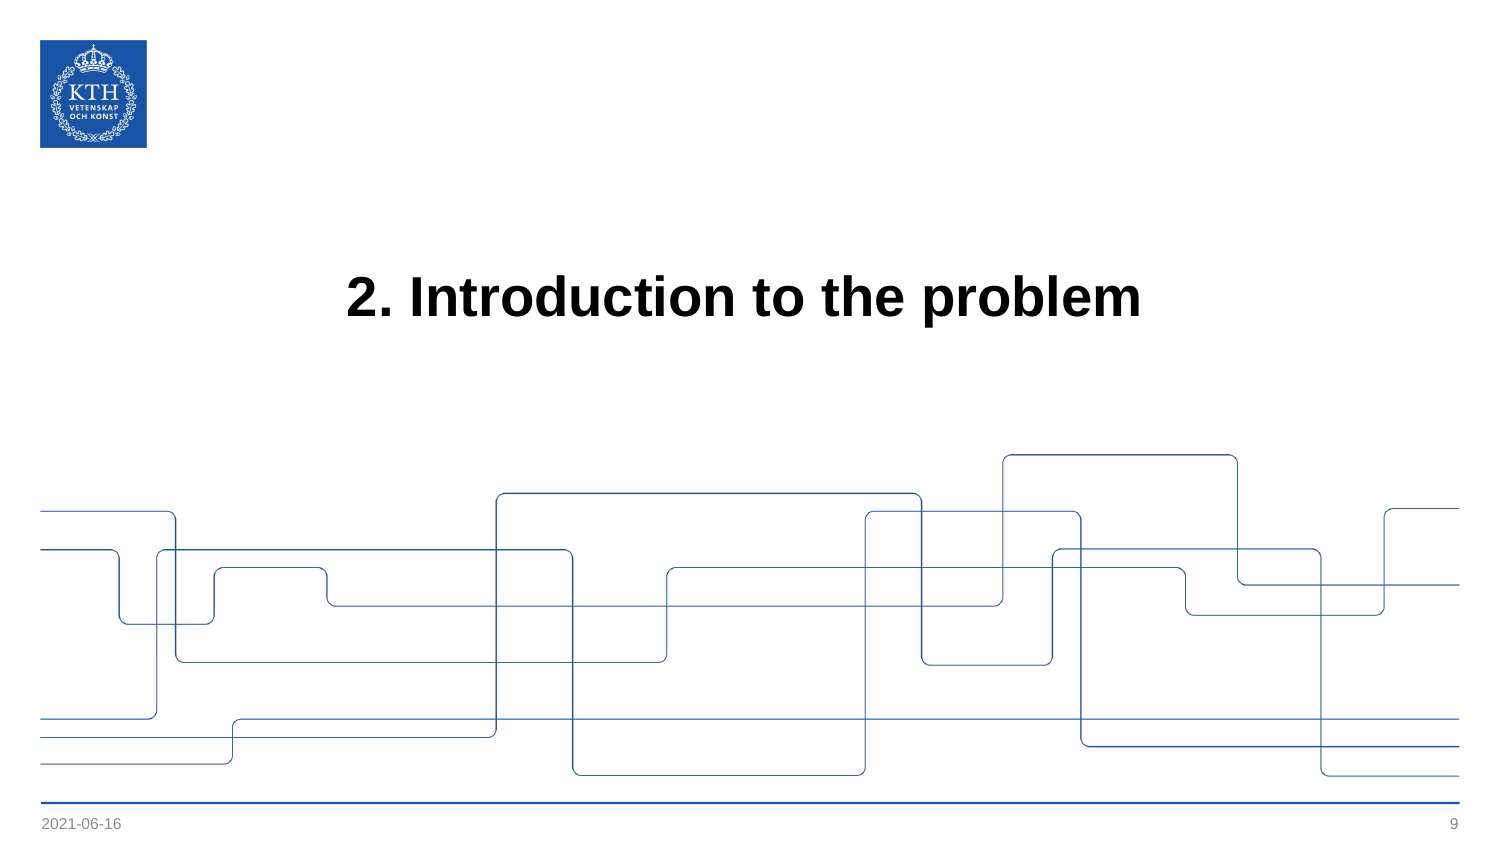

# 2. Introduction to the problem
2021-06-16

9